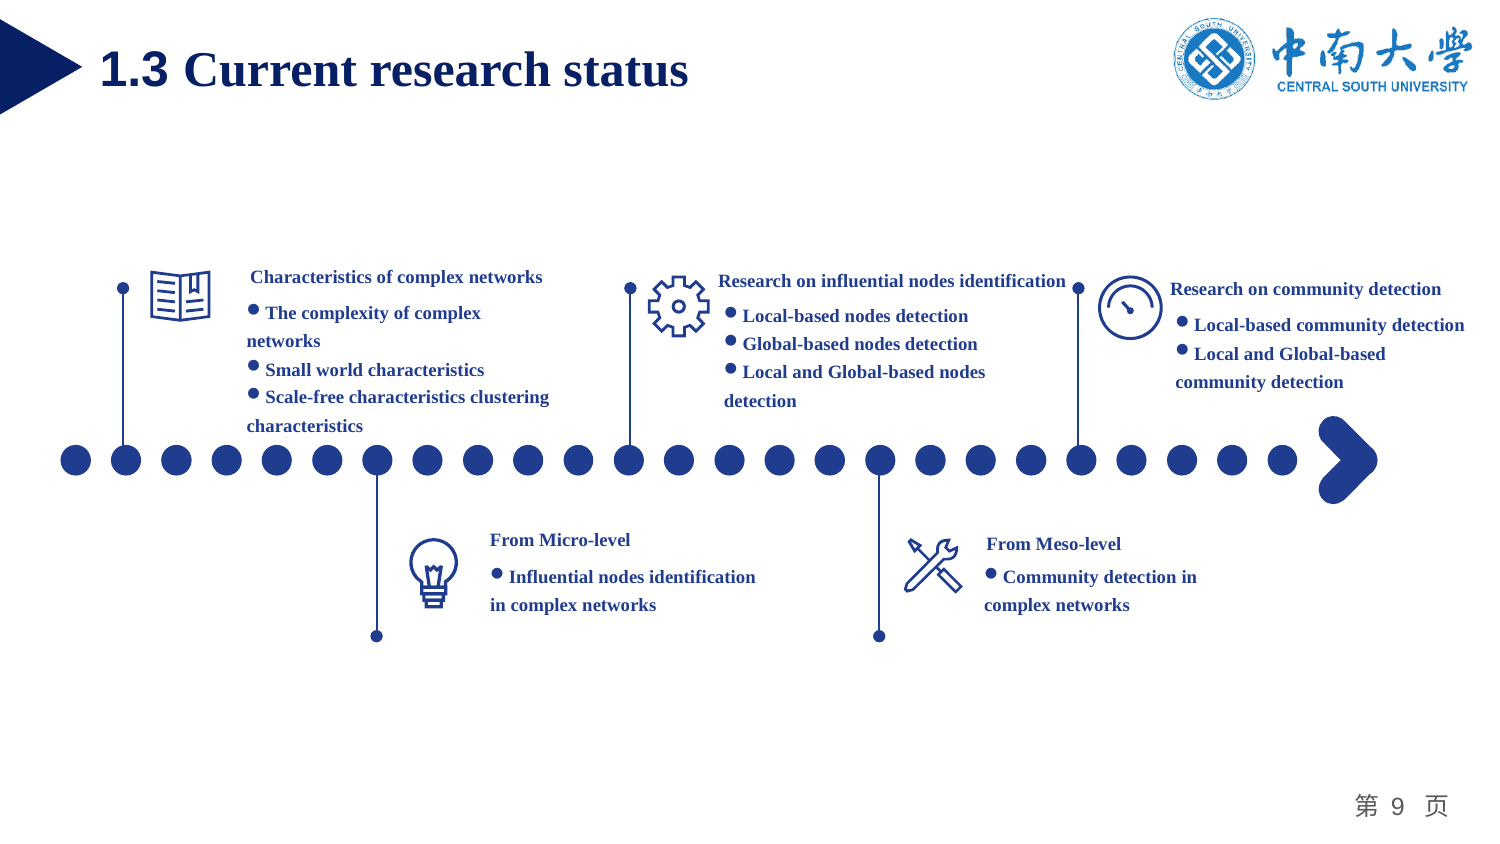

1.3 Current research status
Characteristics of complex networks
Research on influential nodes identification
Research on community detection

The complexity of complex networks
Small world characteristics
Scale-free characteristics clustering characteristics
Local-based nodes detection
Global-based nodes detection
Local and Global-based nodes detection
Local-based community detection
Local and Global-based community detection

 From Micro-level
From Meso-level

Influential nodes identification in complex networks

Community detection in complex networks